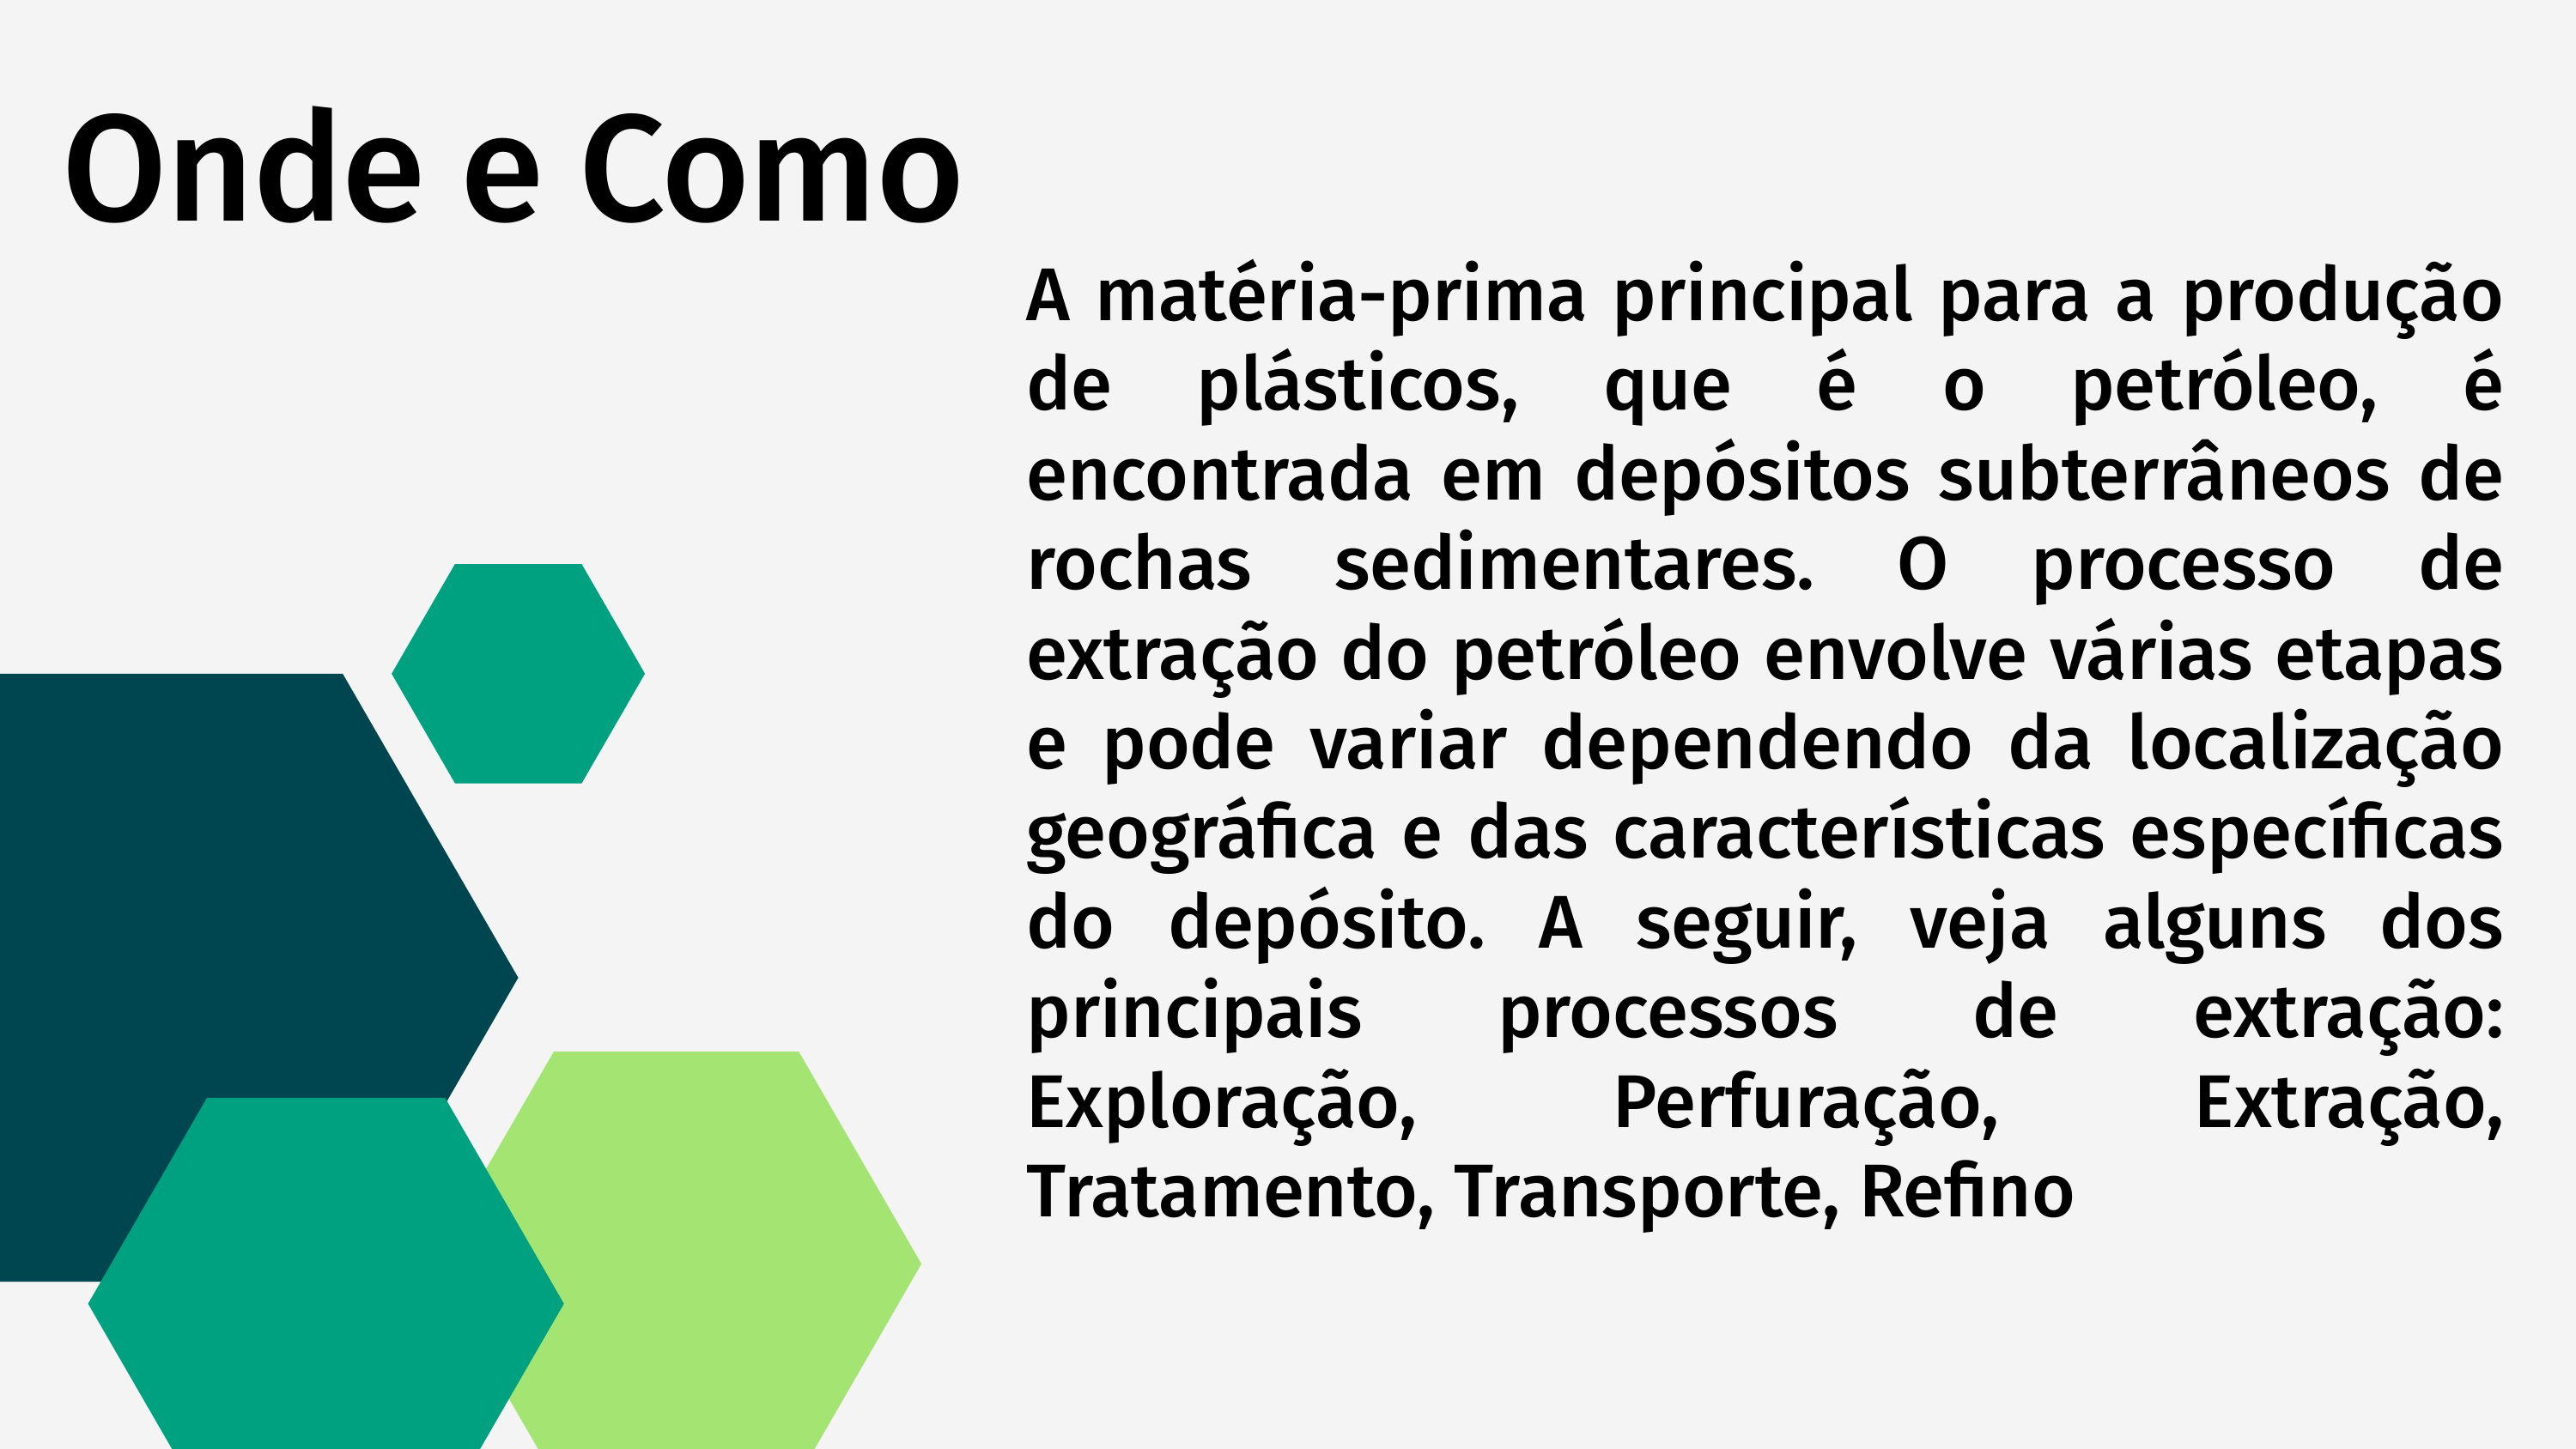

Onde e Como
A matéria-prima principal para a produção de plásticos, que é o petróleo, é encontrada em depósitos subterrâneos de rochas sedimentares. O processo de extração do petróleo envolve várias etapas e pode variar dependendo da localização geográfica e das características específicas do depósito. A seguir, veja alguns dos principais processos de extração: Exploração, Perfuração, Extração, Tratamento, Transporte, Refino